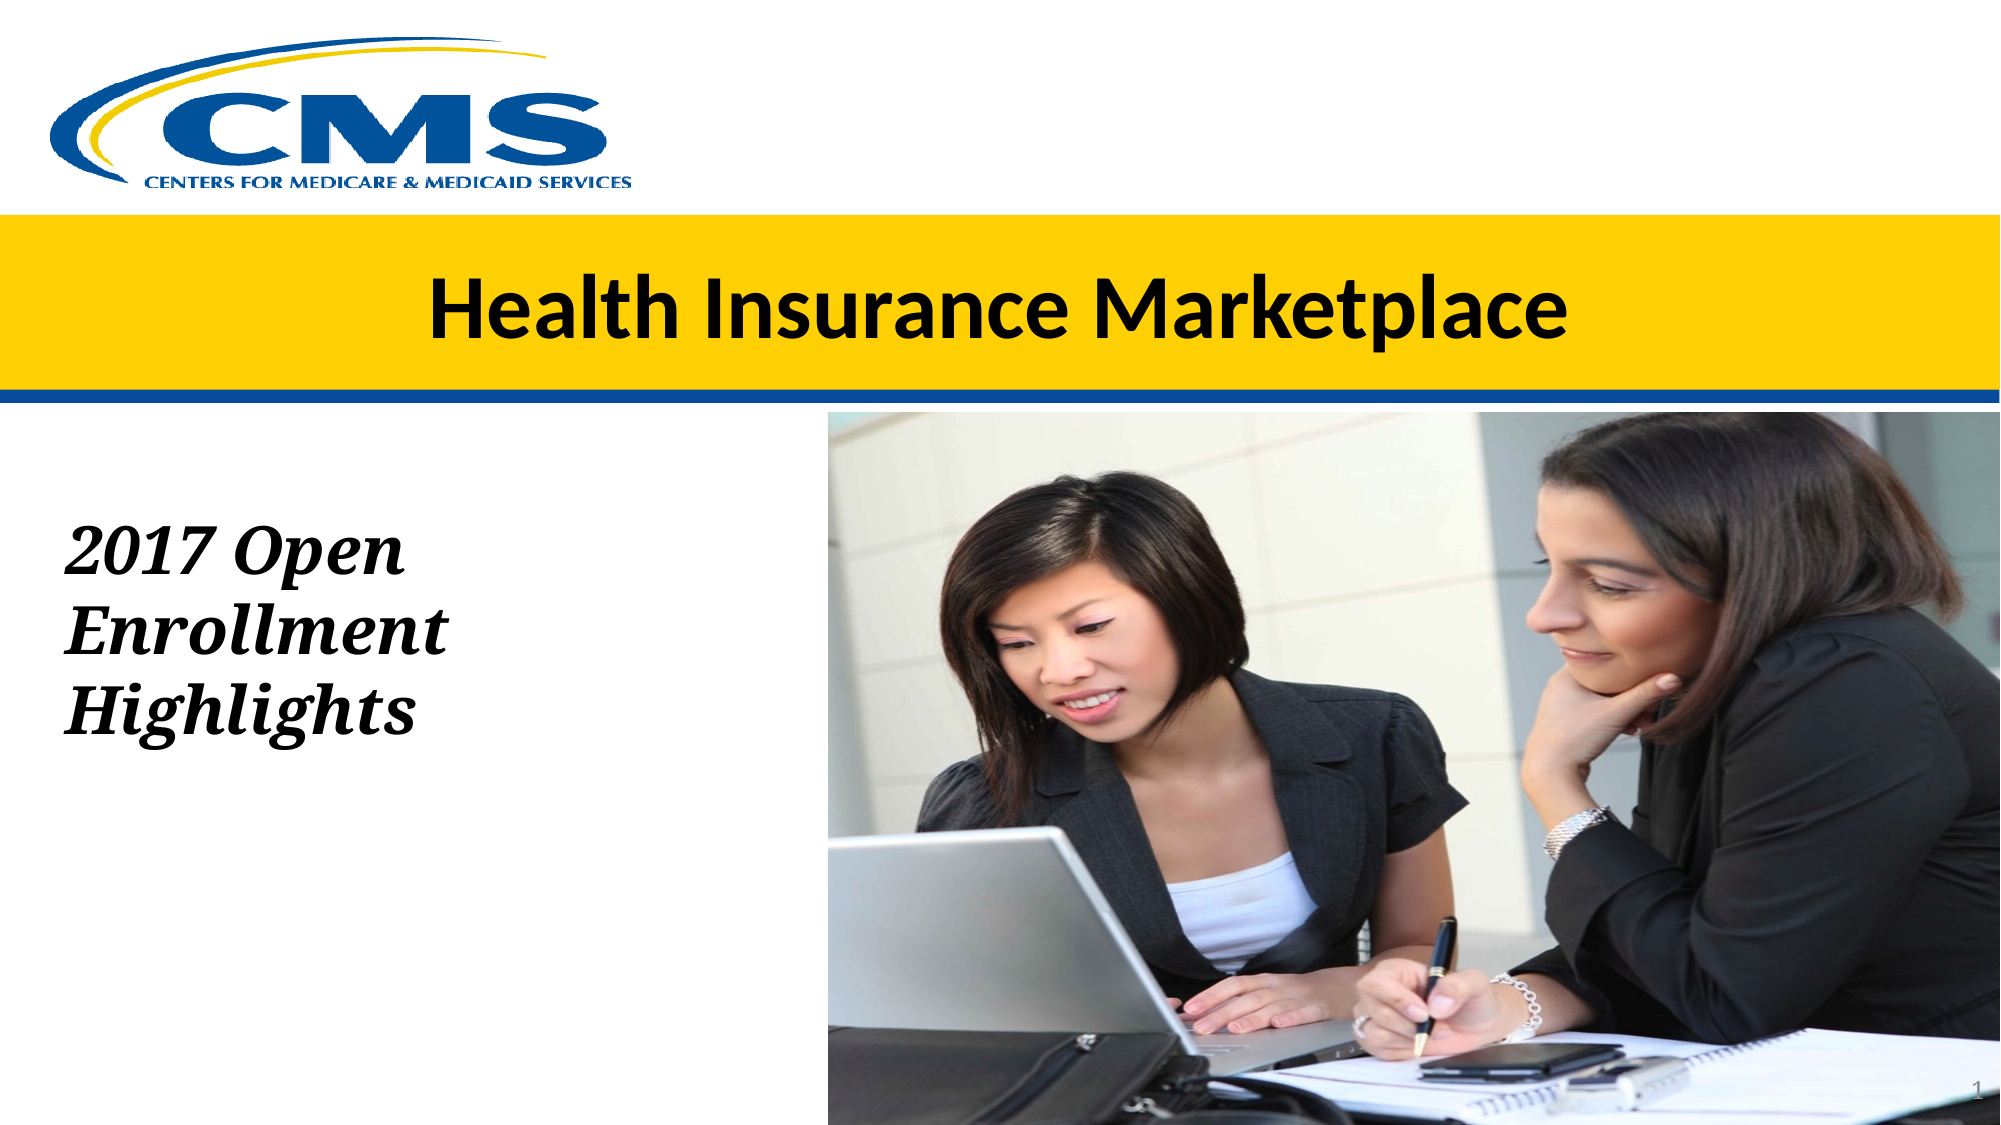

# Health Insurance Marketplace
2017 Open Enrollment Highlights

1